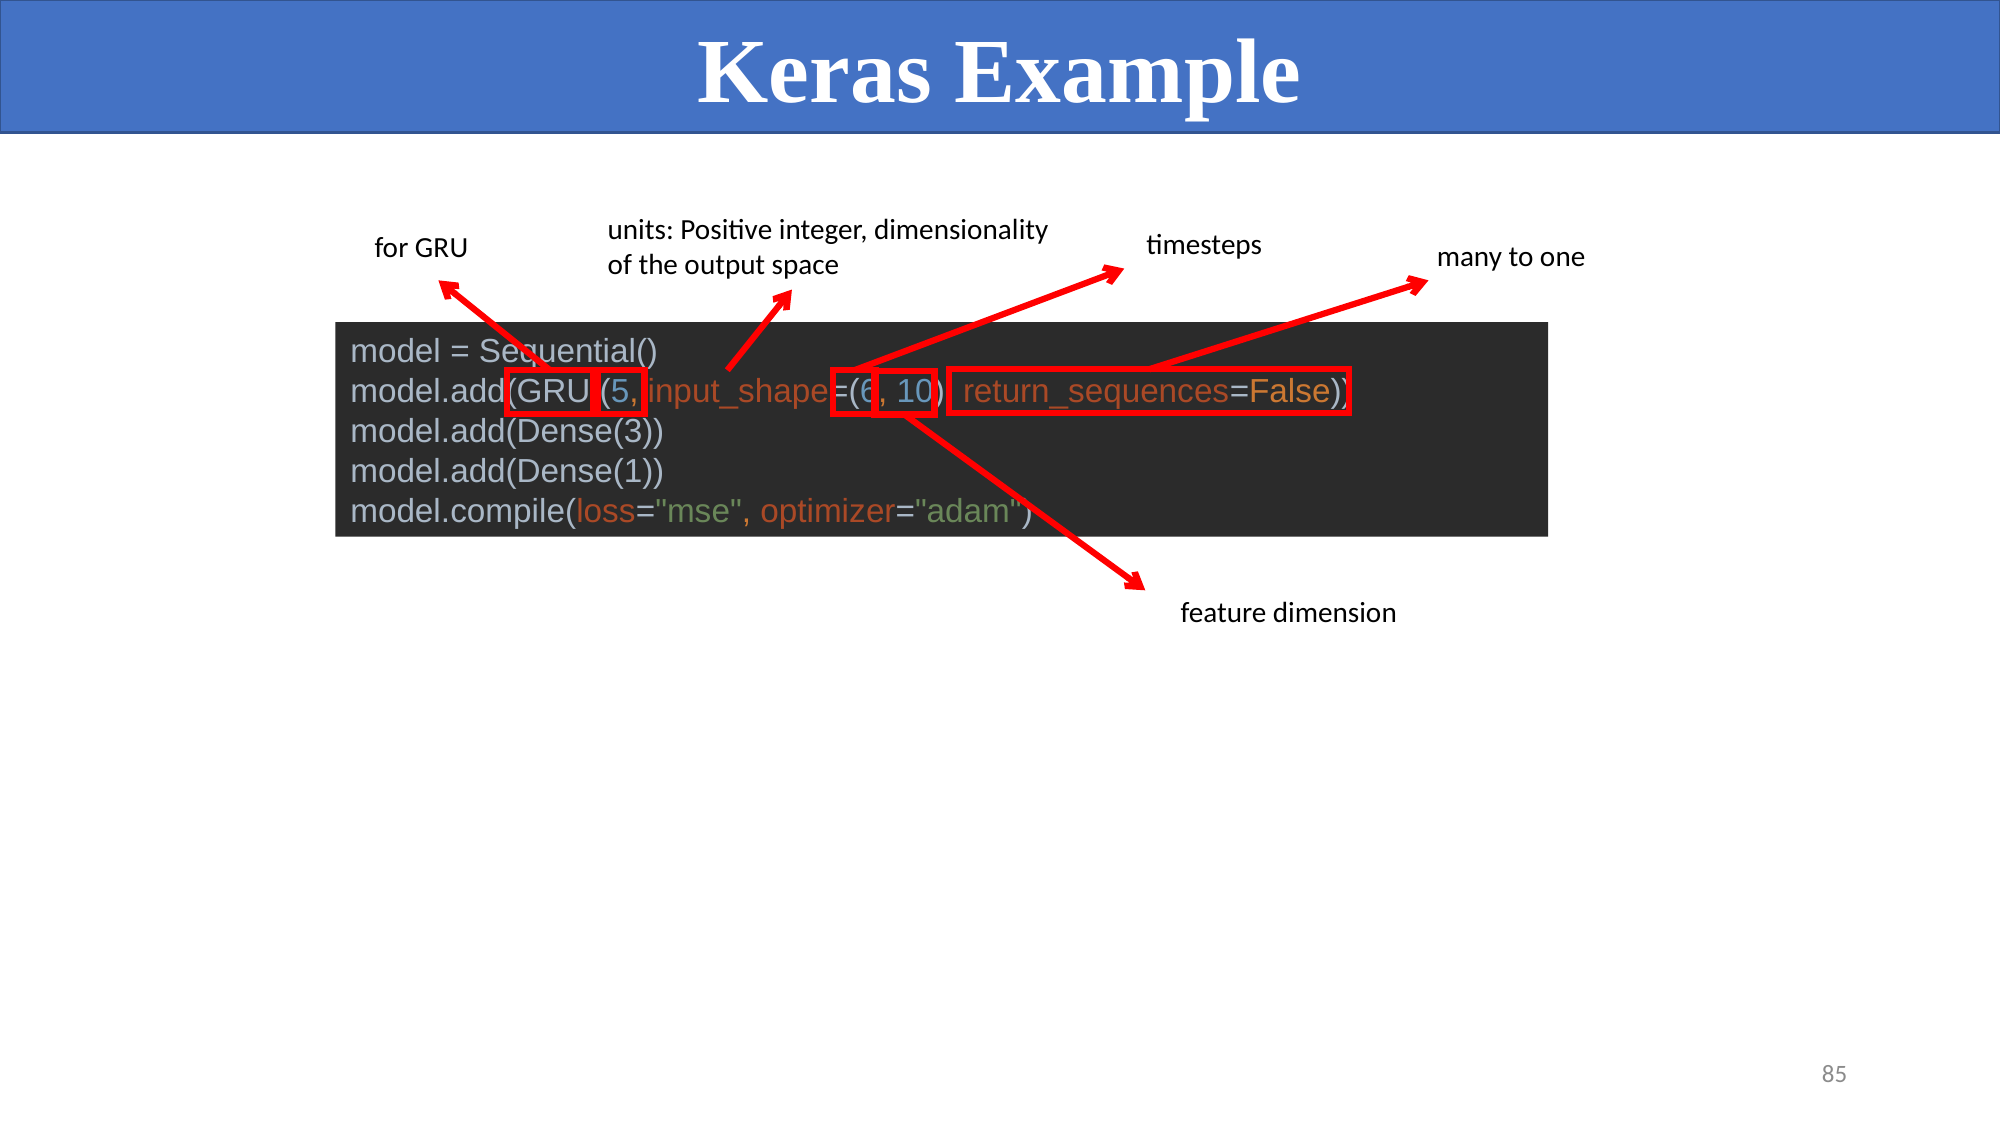

Keras Example
units: Positive integer, dimensionality of the output space
timesteps
for GRU
many to one
model = Sequential()
model.add(GRU (5, input_shape=(6, 10), return_sequences=False))
model.add(Dense(3))
model.add(Dense(1))
model.compile(loss="mse", optimizer="adam")

feature dimension
85